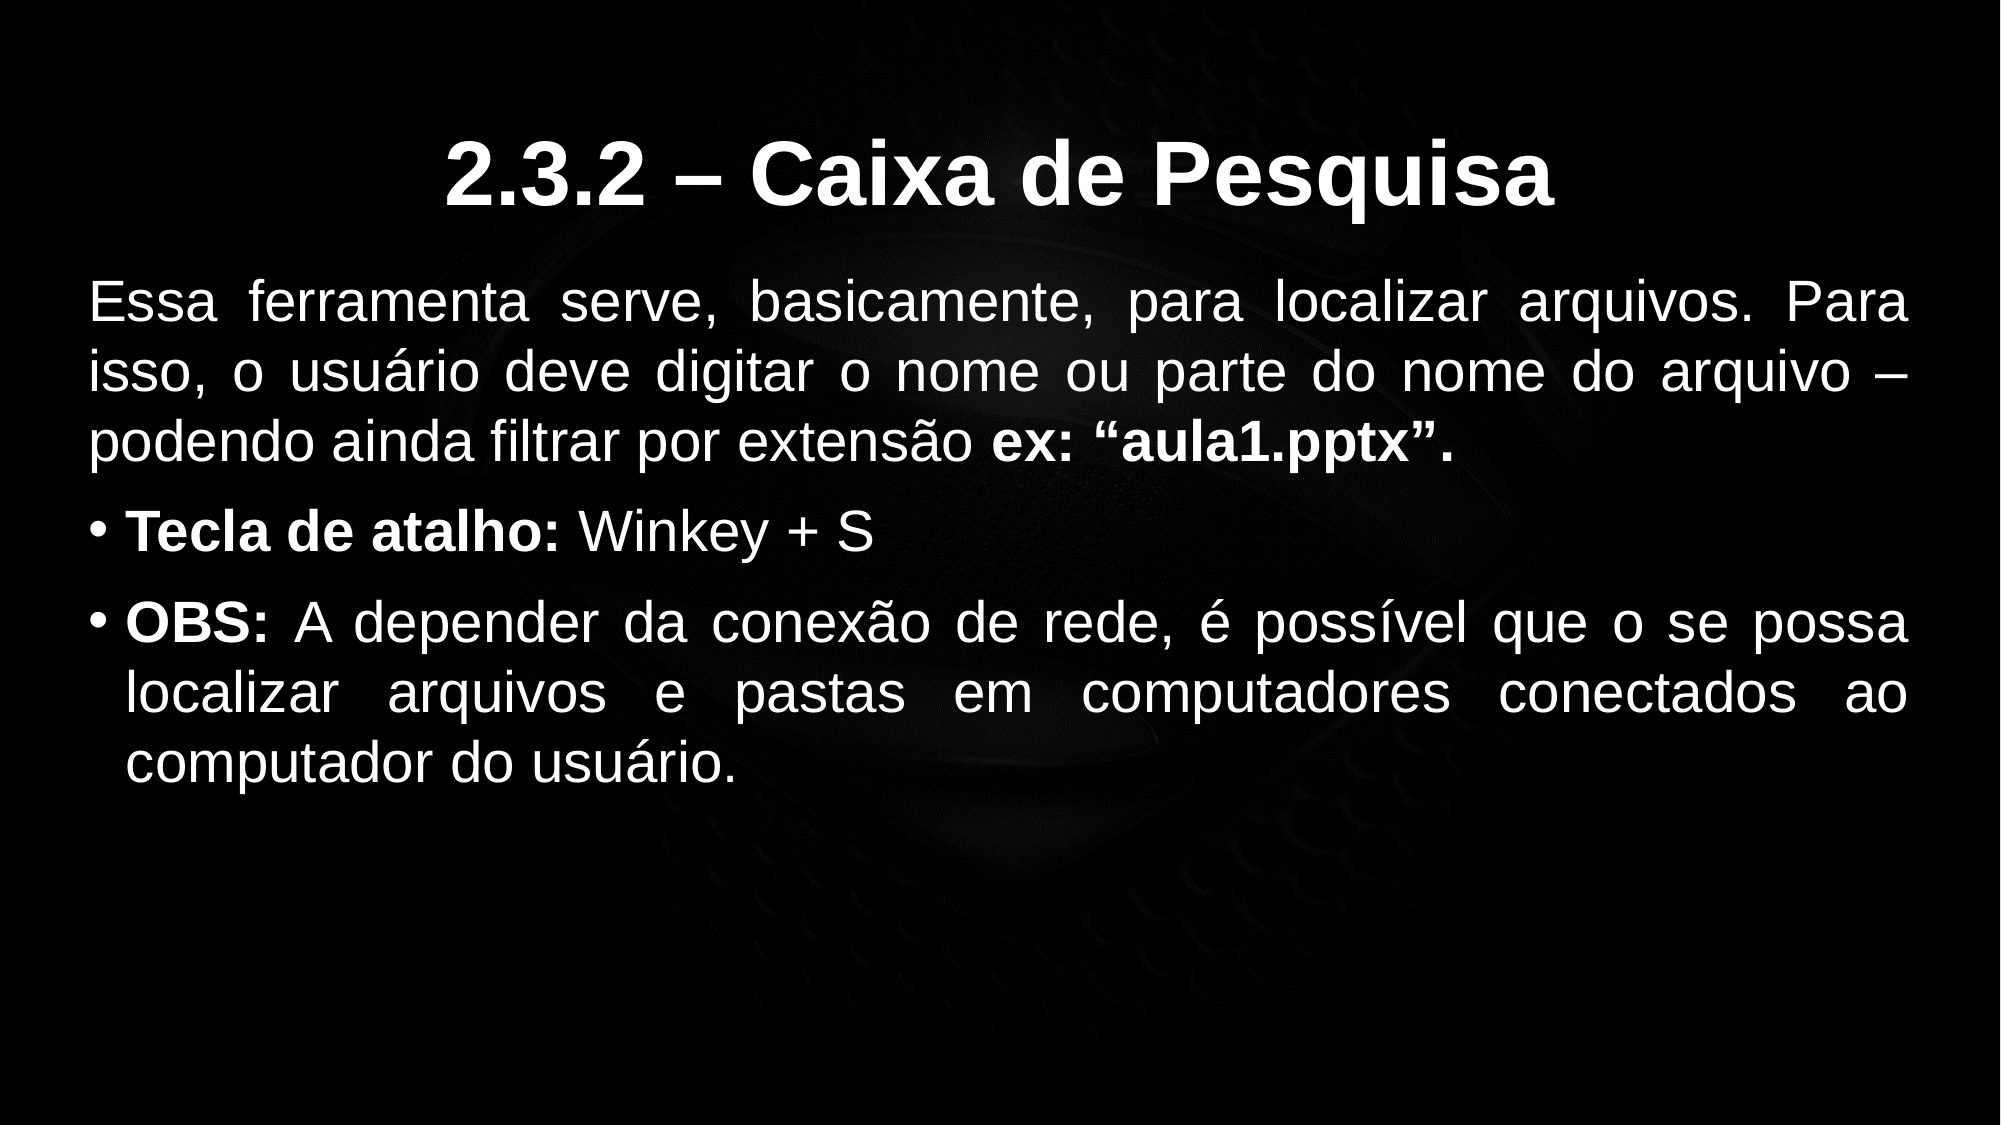

2.3.2 – Caixa de Pesquisa
Essa ferramenta serve, basicamente, para localizar arquivos. Para isso, o usuário deve digitar o nome ou parte do nome do arquivo – podendo ainda filtrar por extensão ex: “aula1.pptx”.
Tecla de atalho: Winkey + S
OBS: A depender da conexão de rede, é possível que o se possa localizar arquivos e pastas em computadores conectados ao computador do usuário.